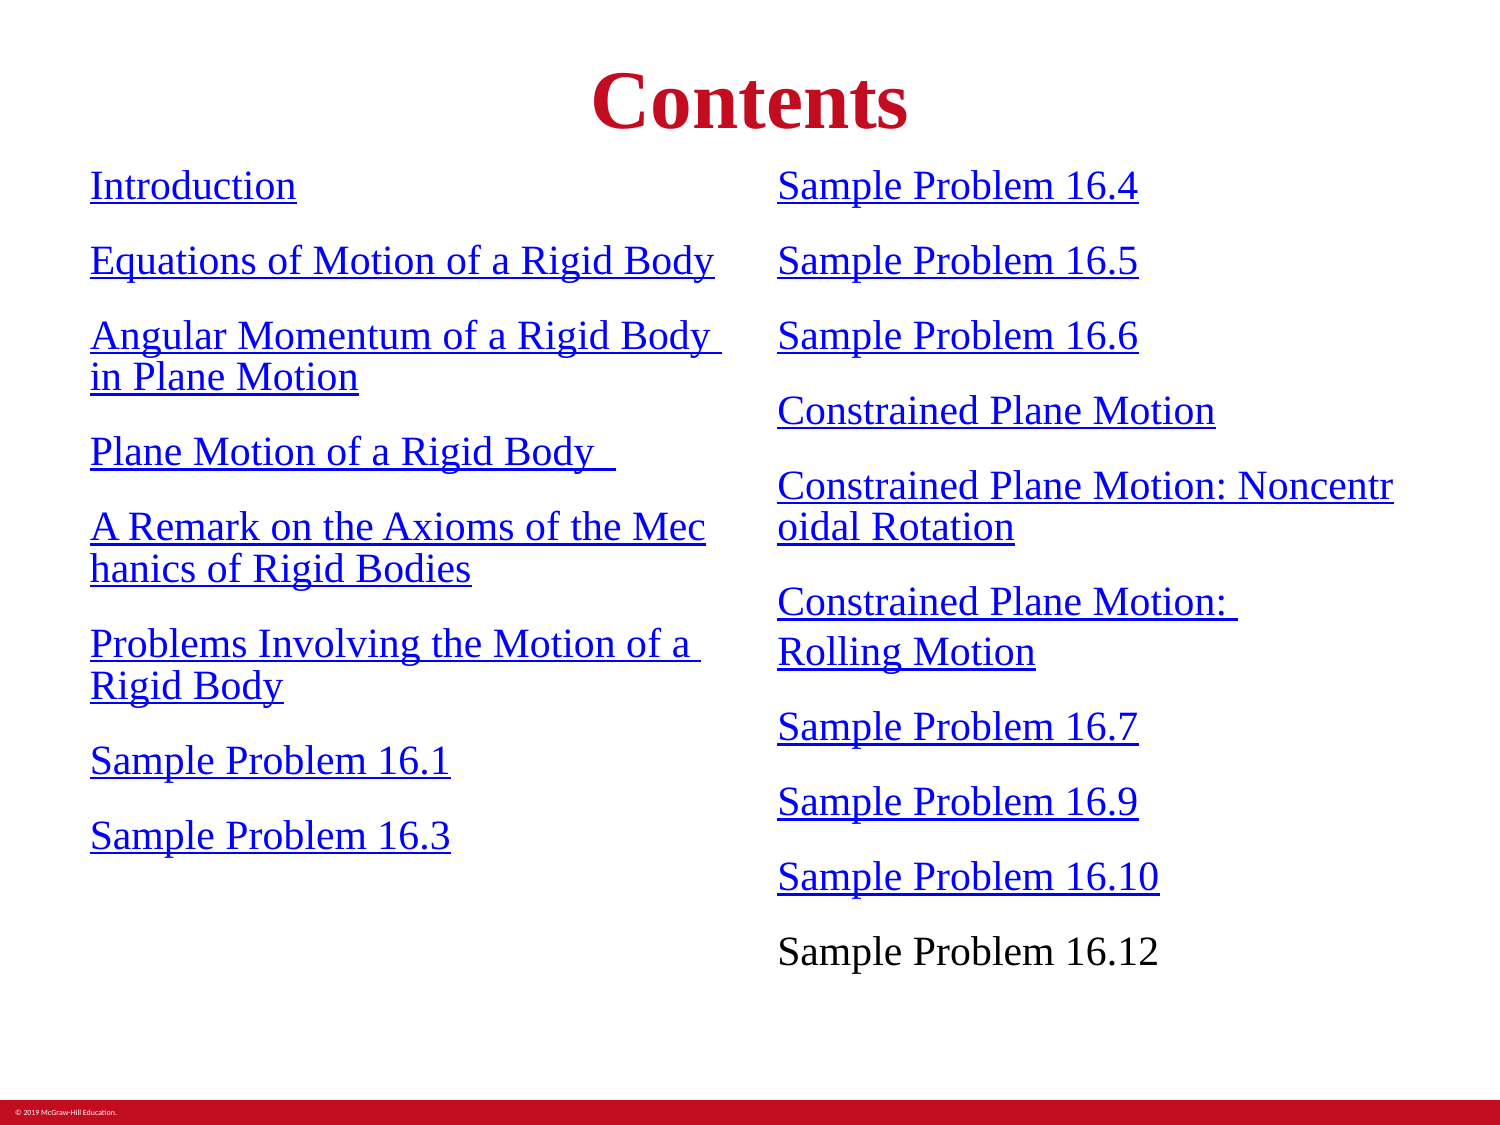

# Contents
Introduction
Equations of Motion of a Rigid Body
Angular Momentum of a Rigid Body in Plane Motion
Plane Motion of a Rigid Body
A Remark on the Axioms of the Mechanics of Rigid Bodies
Problems Involving the Motion of a Rigid Body
Sample Problem 16.1
Sample Problem 16.3
Sample Problem 16.4
Sample Problem 16.5
Sample Problem 16.6
Constrained Plane Motion
Constrained Plane Motion: Noncentroidal Rotation
Constrained Plane Motion:
Rolling Motion
Sample Problem 16.7
Sample Problem 16.9
Sample Problem 16.10
Sample Problem 16.12